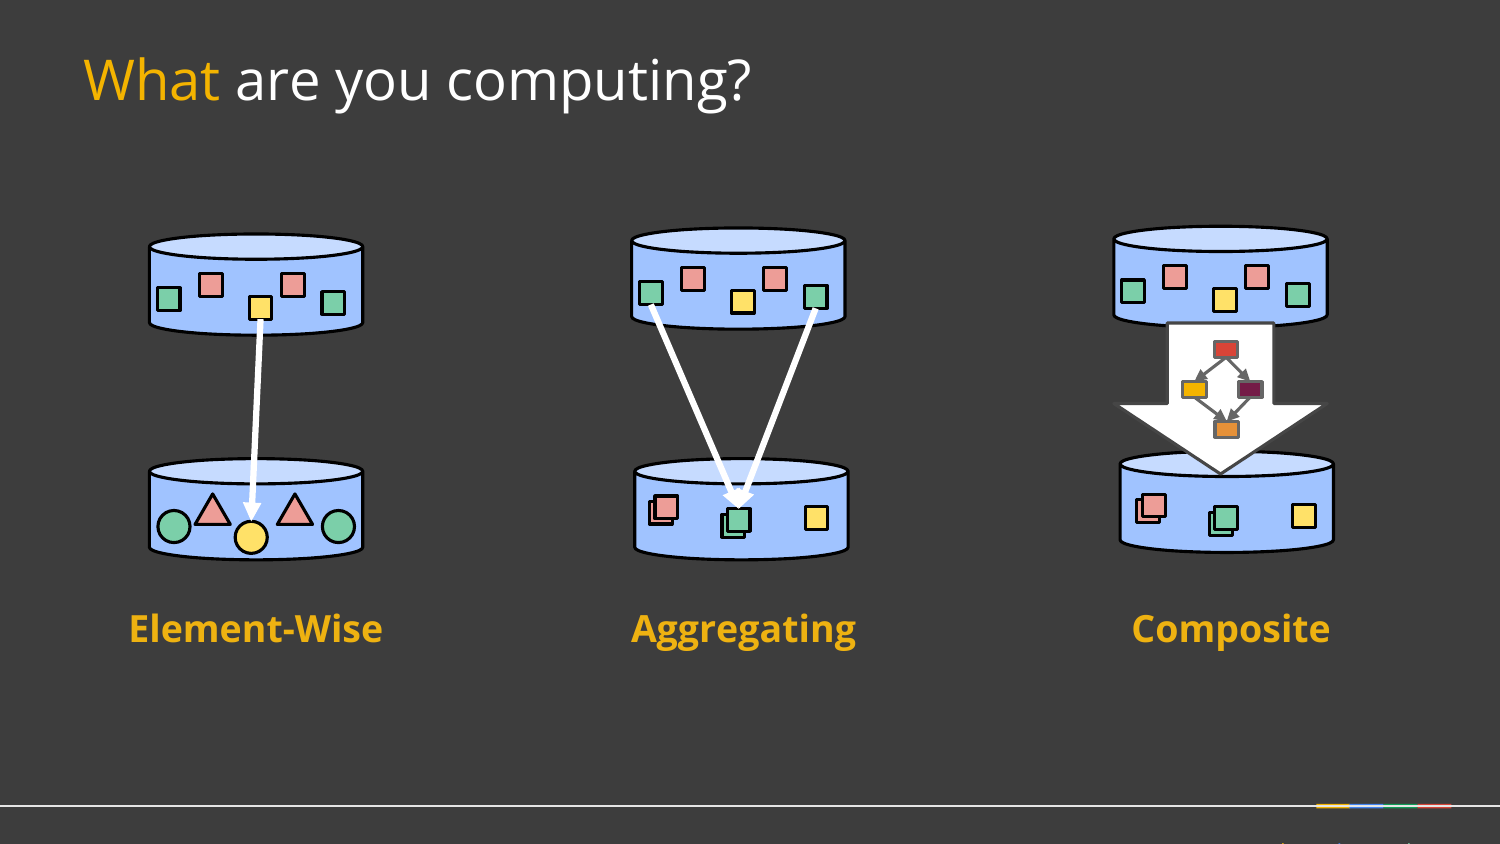

What are you computing?

Element-Wise
Aggregating
Composite
What Where When How